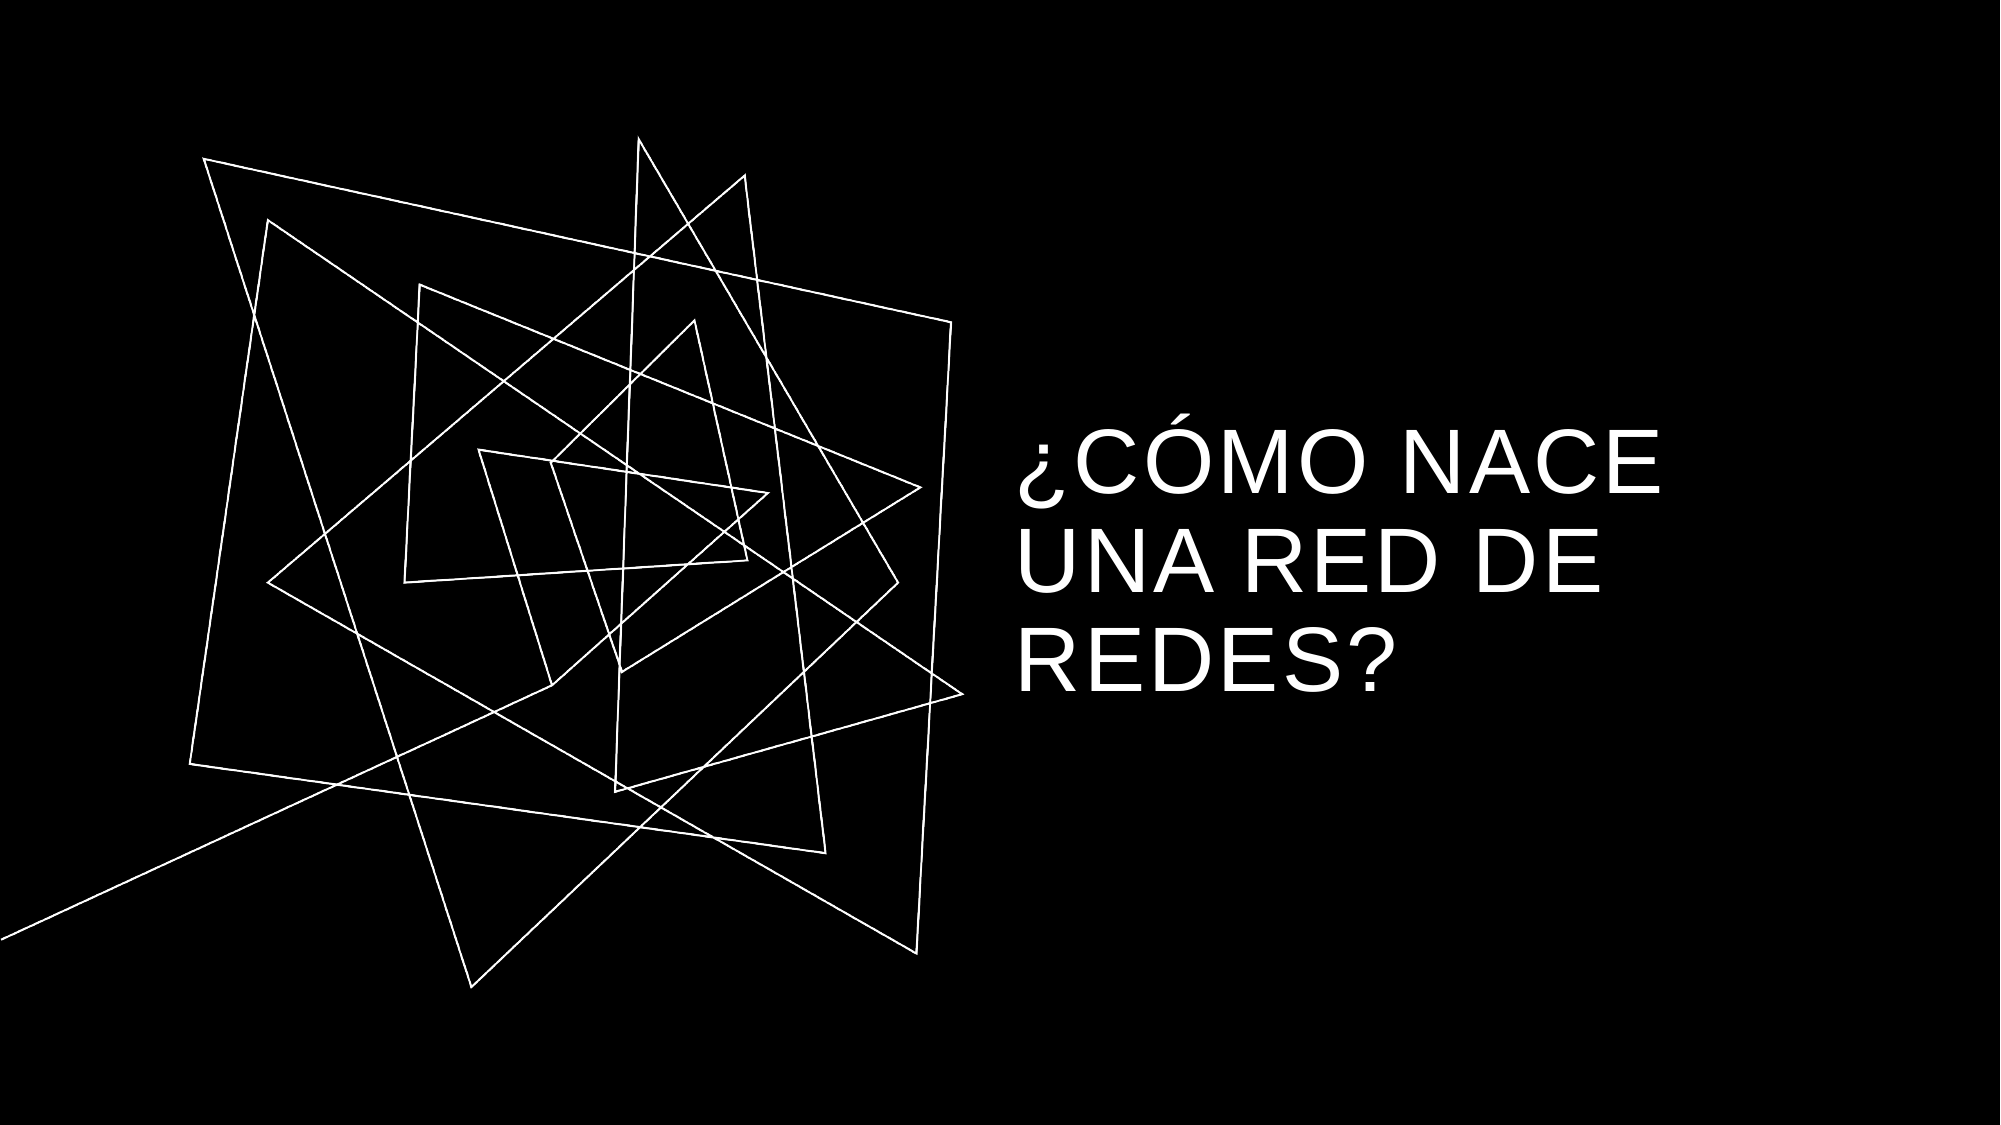

# ¿Cómo nace una red de redes?